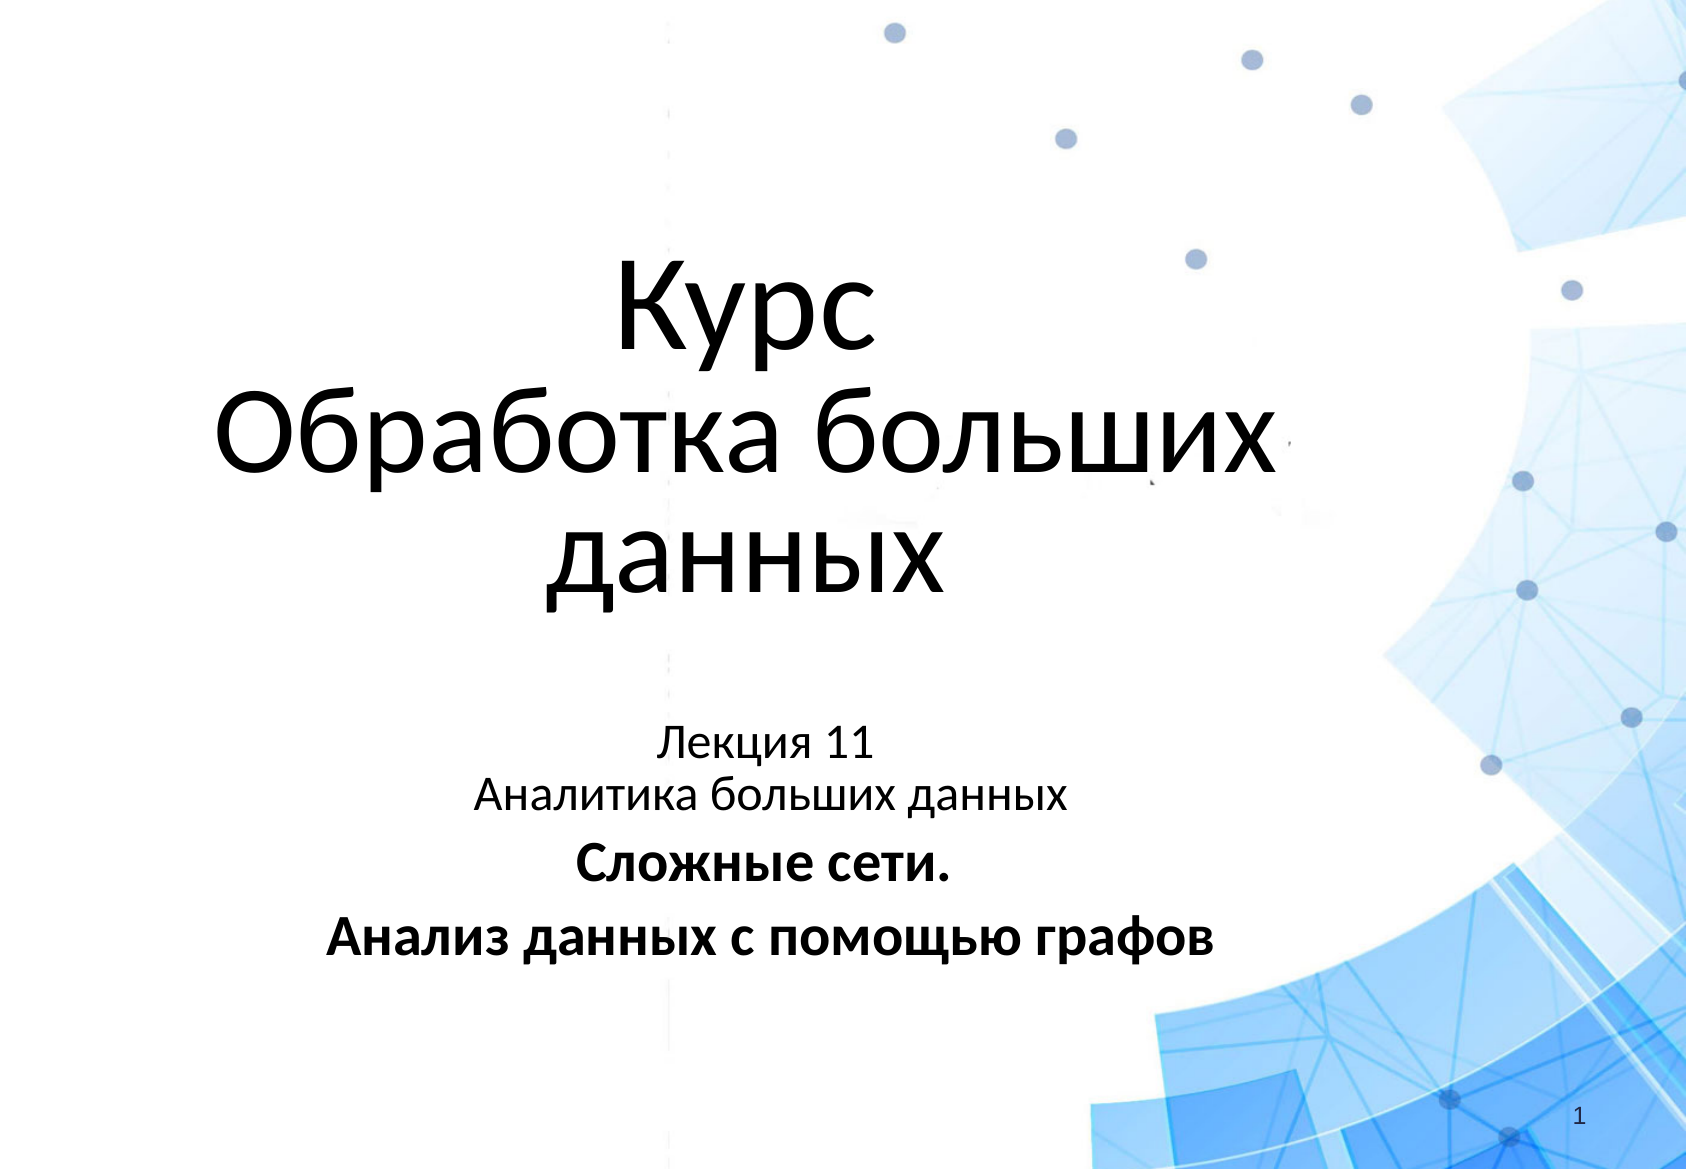

Курс
Обработка больших данных
Лекция 11
Аналитика больших данных
Сложные сети.
Анализ данных с помощью графов
1